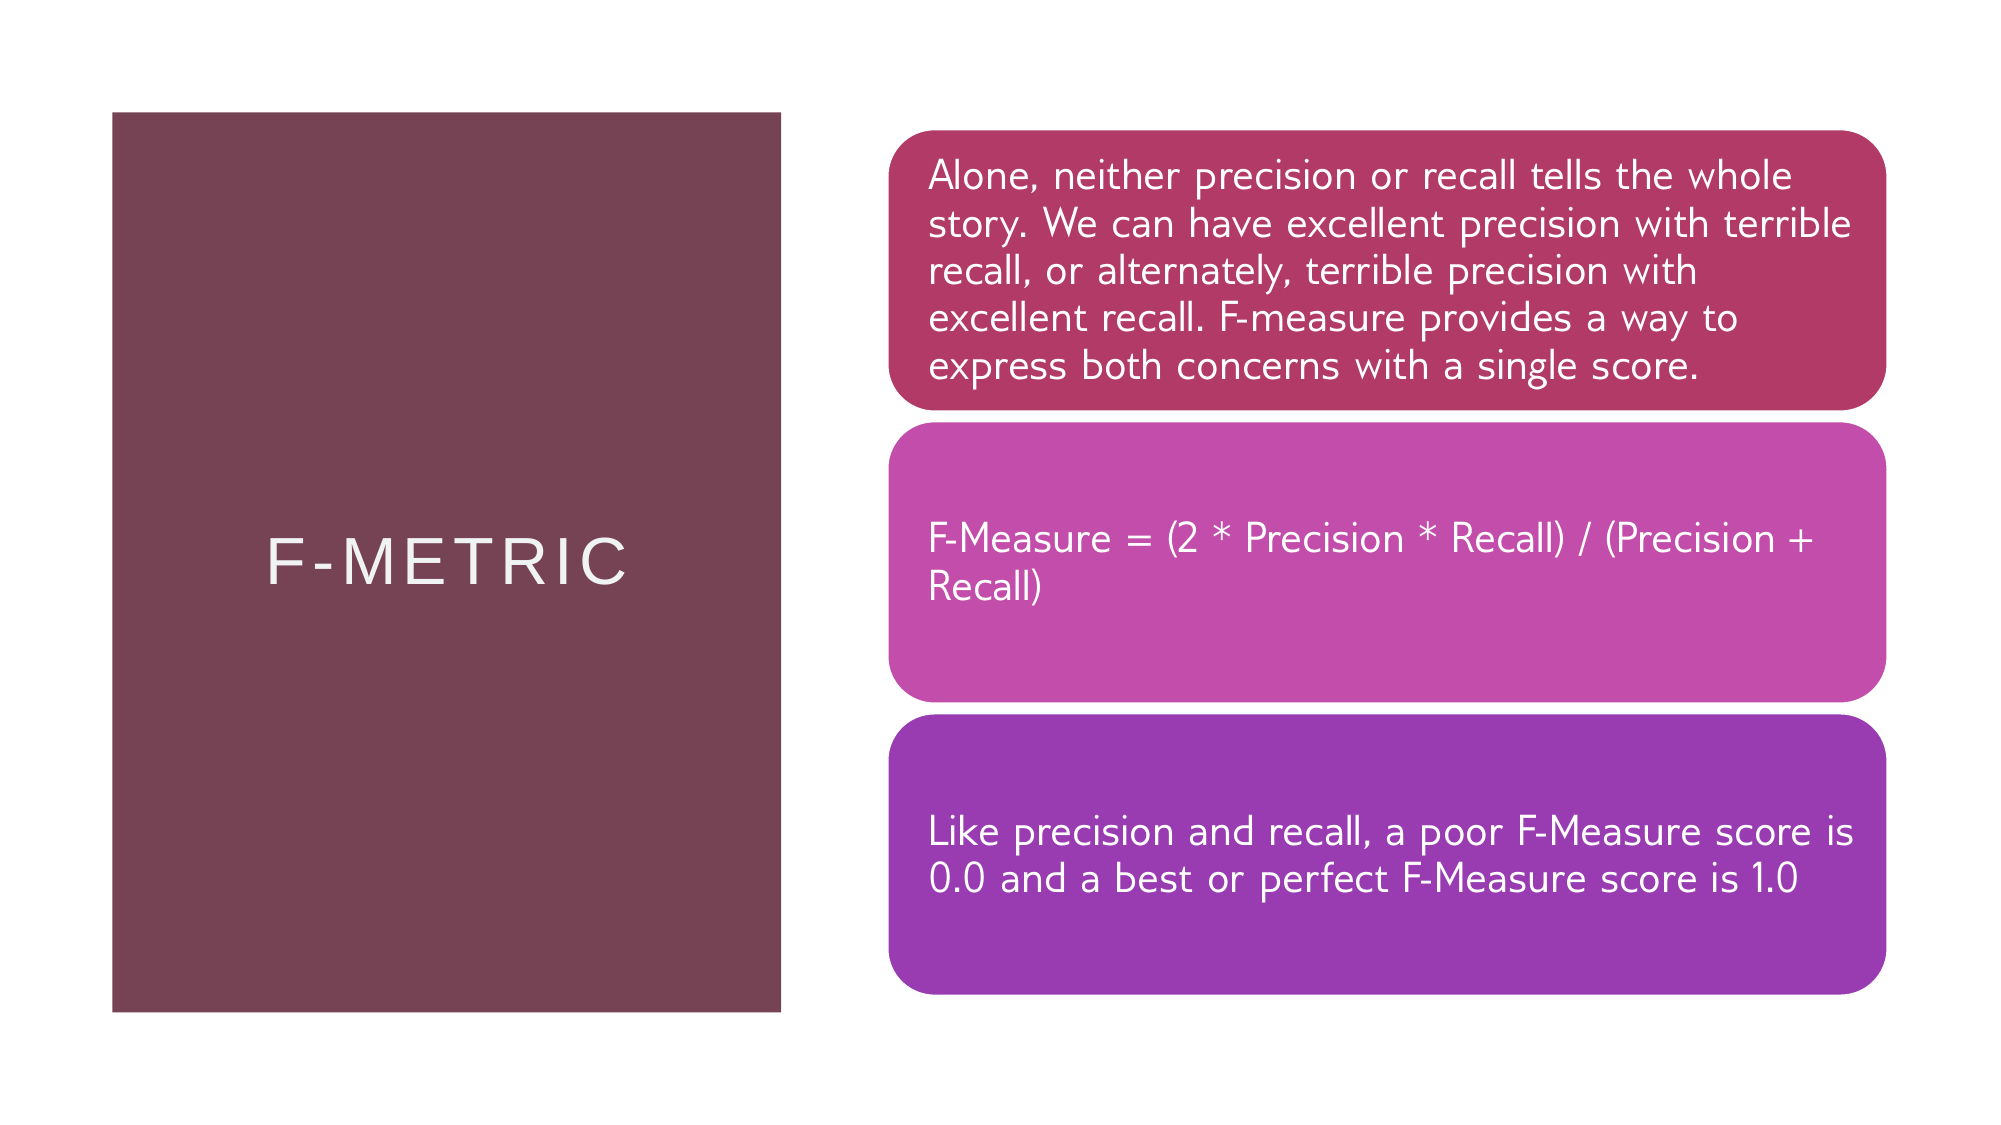

Alone, neither precision or recall tells the whole story. We can have excellent precision with terrible recall, or alternately, terrible precision with excellent recall. F-measure provides a way to express both concerns with a single score.
F-Measure = (2 * Precision * Recall) / (Precision + Recall)
Like precision and recall, a poor F-Measure score is 0.0 and a best or perfect F-Measure score is 1.0
# F-metric